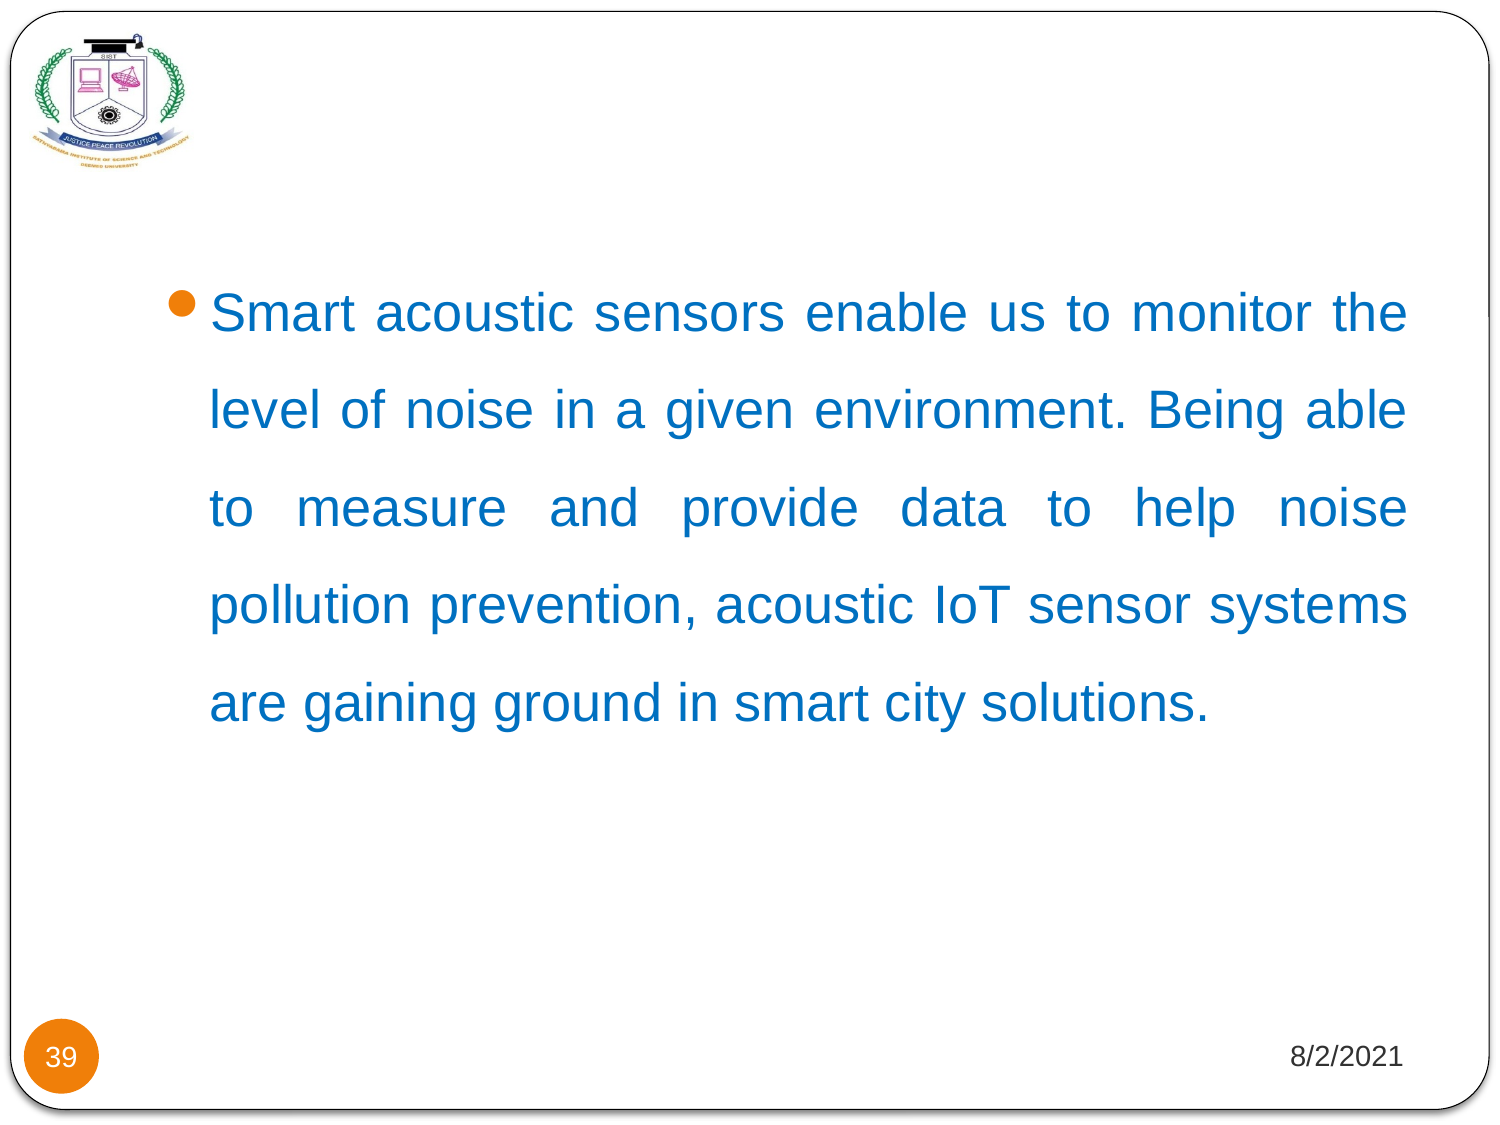

#
Smart acoustic sensors enable us to monitor the level of noise in a given environment. Being able to measure and provide data to help noise pollution prevention, acoustic IoT sensor systems are gaining ground in smart city solutions.
8/2/2021
39